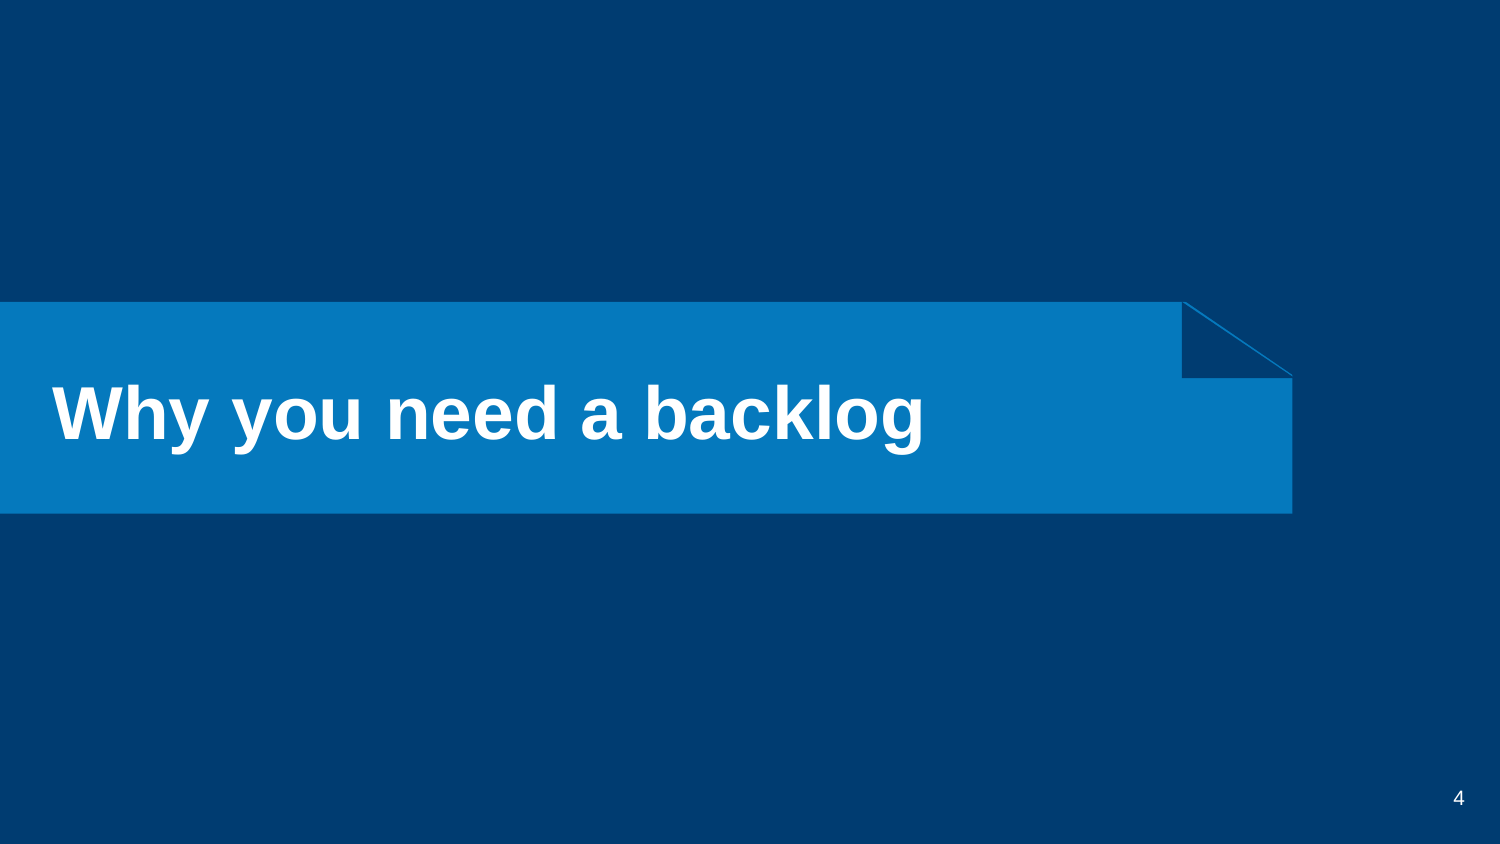

# Why you need a backlog
4